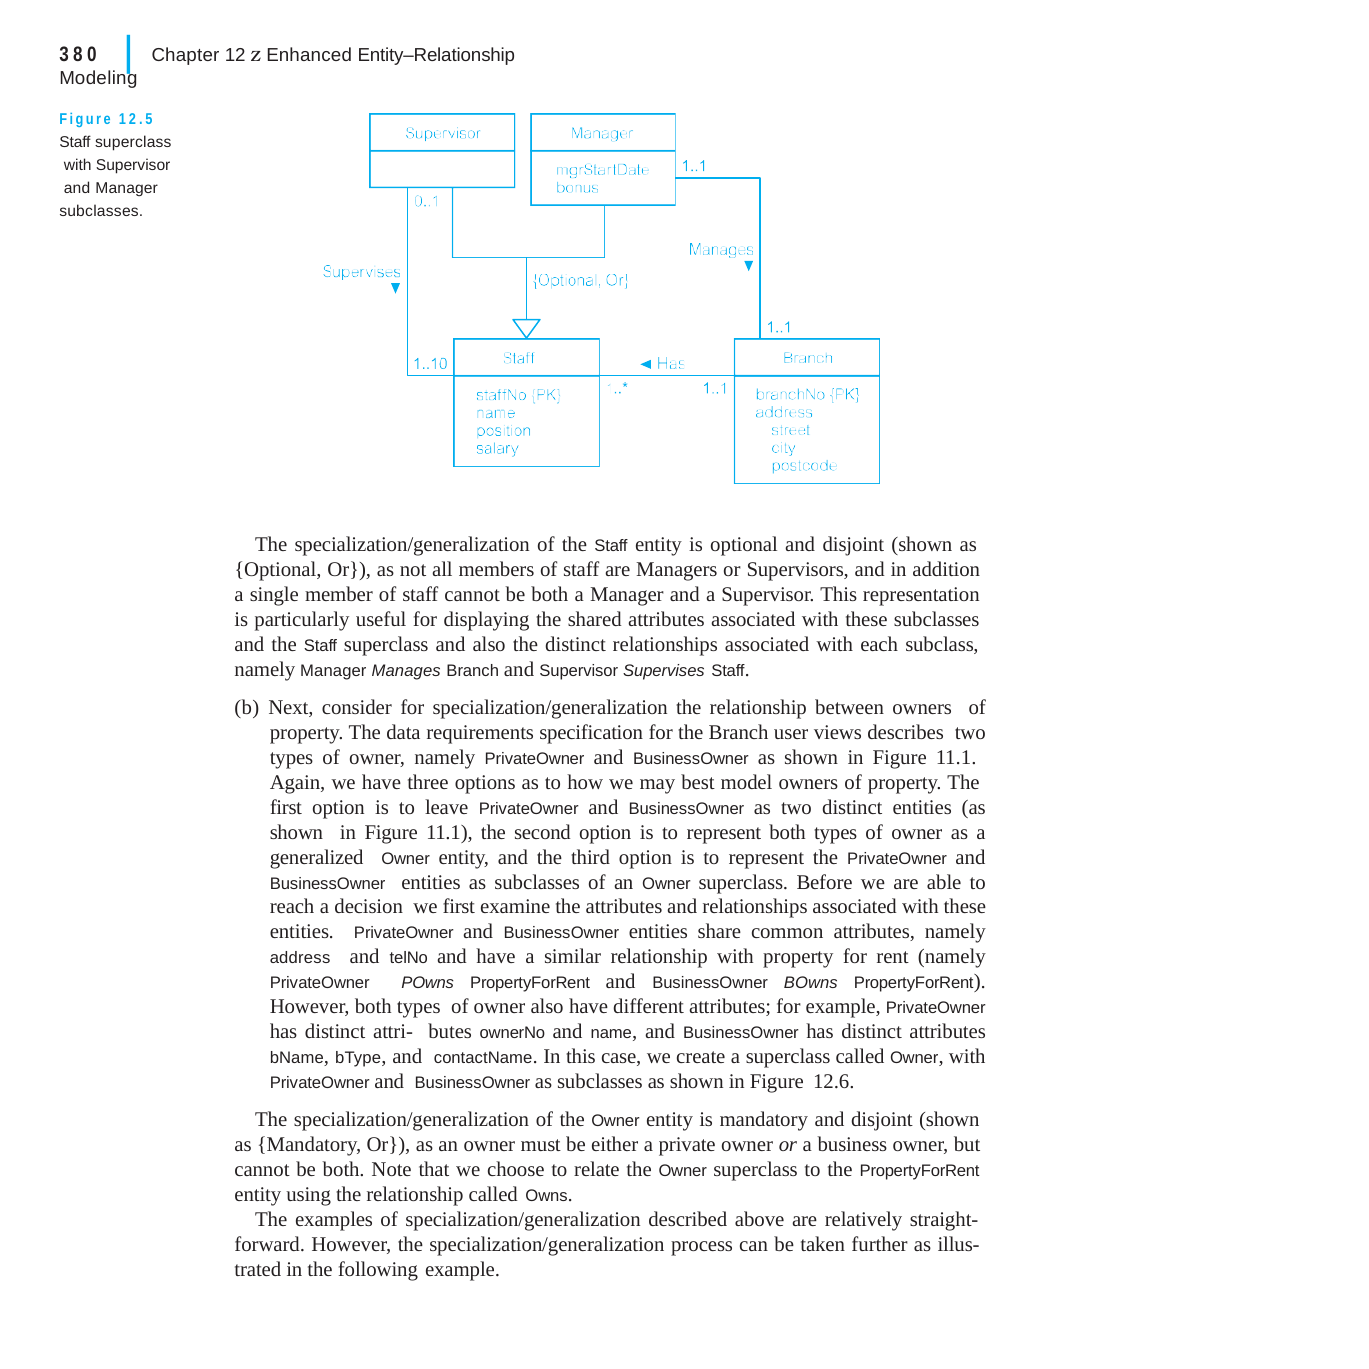

|
380	Chapter 12 z Enhanced Entity–Relationship Modeling
Figure 12.5  Staff superclass  with Supervisor  and Manager  subclasses.

The specialization/generalization of the Staff entity is optional and disjoint (shown as
{Optional, Or}), as not all members of staff are Managers or Supervisors, and in addition  a single member of staff cannot be both a Manager and a Supervisor. This representation  is particularly useful for displaying the shared attributes associated with these subclasses  and the Staff superclass and also the distinct relationships associated with each subclass,  namely Manager Manages Branch and Supervisor Supervises Staff.
(b) Next, consider for specialization/generalization the relationship between owners  of property. The data requirements specification for the Branch user views describes  two types of owner, namely PrivateOwner and BusinessOwner as shown in Figure 11.1.  Again, we have three options as to how we may best model owners of property. The  first option is to leave PrivateOwner and BusinessOwner as two distinct entities (as shown  in Figure 11.1), the second option is to represent both types of owner as a generalized  Owner entity, and the third option is to represent the PrivateOwner and BusinessOwner  entities as subclasses of an Owner superclass. Before we are able to reach a decision  we first examine the attributes and relationships associated with these entities.  PrivateOwner and BusinessOwner entities share common attributes, namely address  and telNo and have a similar relationship with property for rent (namely PrivateOwner  POwns PropertyForRent and BusinessOwner BOwns PropertyForRent). However, both types  of owner also have different attributes; for example, PrivateOwner has distinct attri-  butes ownerNo and name, and BusinessOwner has distinct attributes bName, bType, and  contactName. In this case, we create a superclass called Owner, with PrivateOwner and  BusinessOwner as subclasses as shown in Figure 12.6.
The specialization/generalization of the Owner entity is mandatory and disjoint (shown  as {Mandatory, Or}), as an owner must be either a private owner or a business owner, but  cannot be both. Note that we choose to relate the Owner superclass to the PropertyForRent  entity using the relationship called Owns.
The examples of specialization/generalization described above are relatively straight-  forward. However, the specialization/generalization process can be taken further as illus-  trated in the following example.